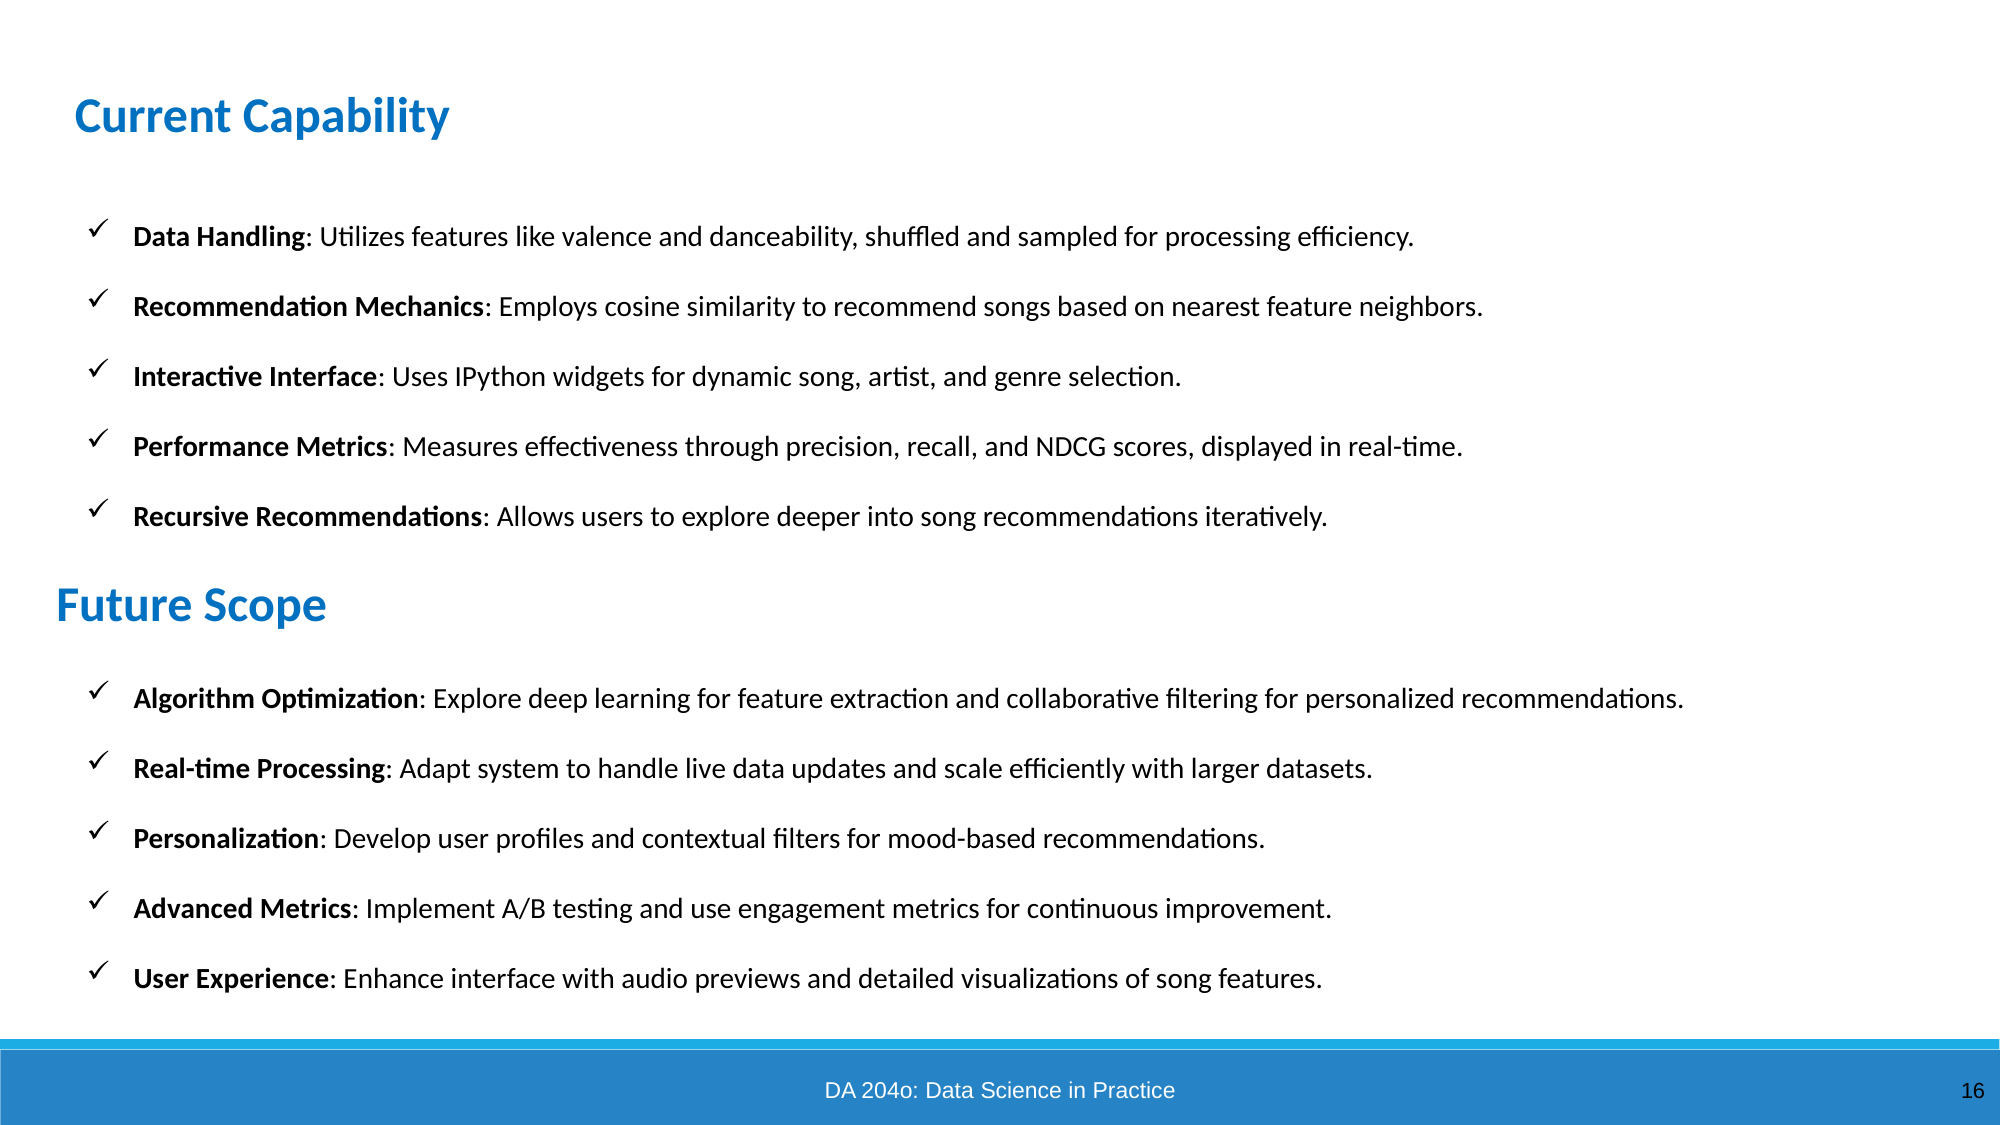

Current Capability
Data Handling: Utilizes features like valence and danceability, shuffled and sampled for processing efficiency.
Recommendation Mechanics: Employs cosine similarity to recommend songs based on nearest feature neighbors.
Interactive Interface: Uses IPython widgets for dynamic song, artist, and genre selection.
Performance Metrics: Measures effectiveness through precision, recall, and NDCG scores, displayed in real-time.
Recursive Recommendations: Allows users to explore deeper into song recommendations iteratively.
Future Scope
Algorithm Optimization: Explore deep learning for feature extraction and collaborative filtering for personalized recommendations.
Real-time Processing: Adapt system to handle live data updates and scale efficiently with larger datasets.
Personalization: Develop user profiles and contextual filters for mood-based recommendations.
Advanced Metrics: Implement A/B testing and use engagement metrics for continuous improvement.
User Experience: Enhance interface with audio previews and detailed visualizations of song features.
16
DA 204o: Data Science in Practice